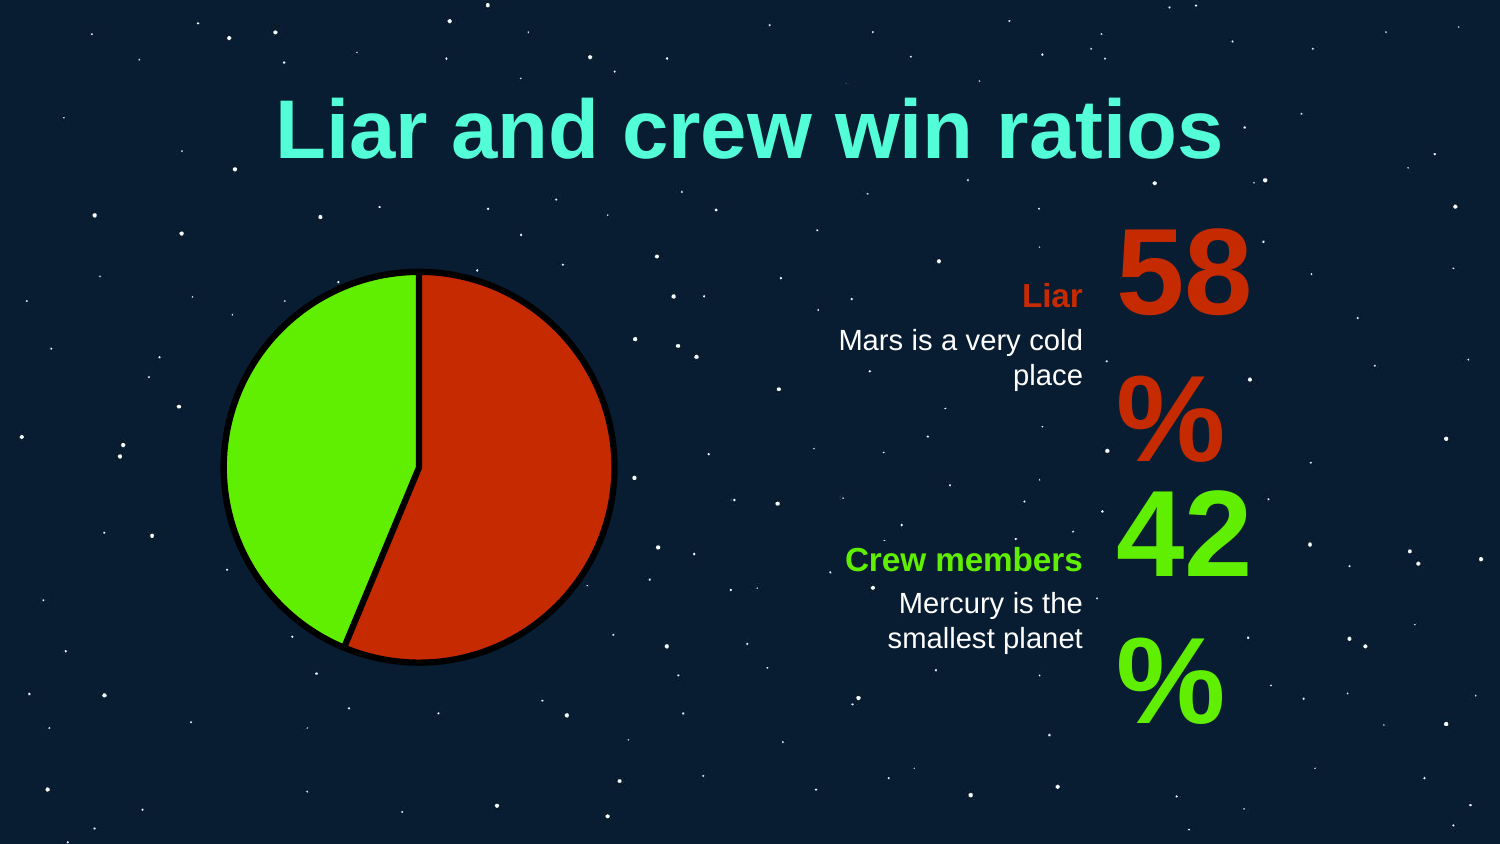

# Liar and crew win ratios
Liar

58%
Mars is a very cold place
Crew members
42%
Mercury is the smallest planet